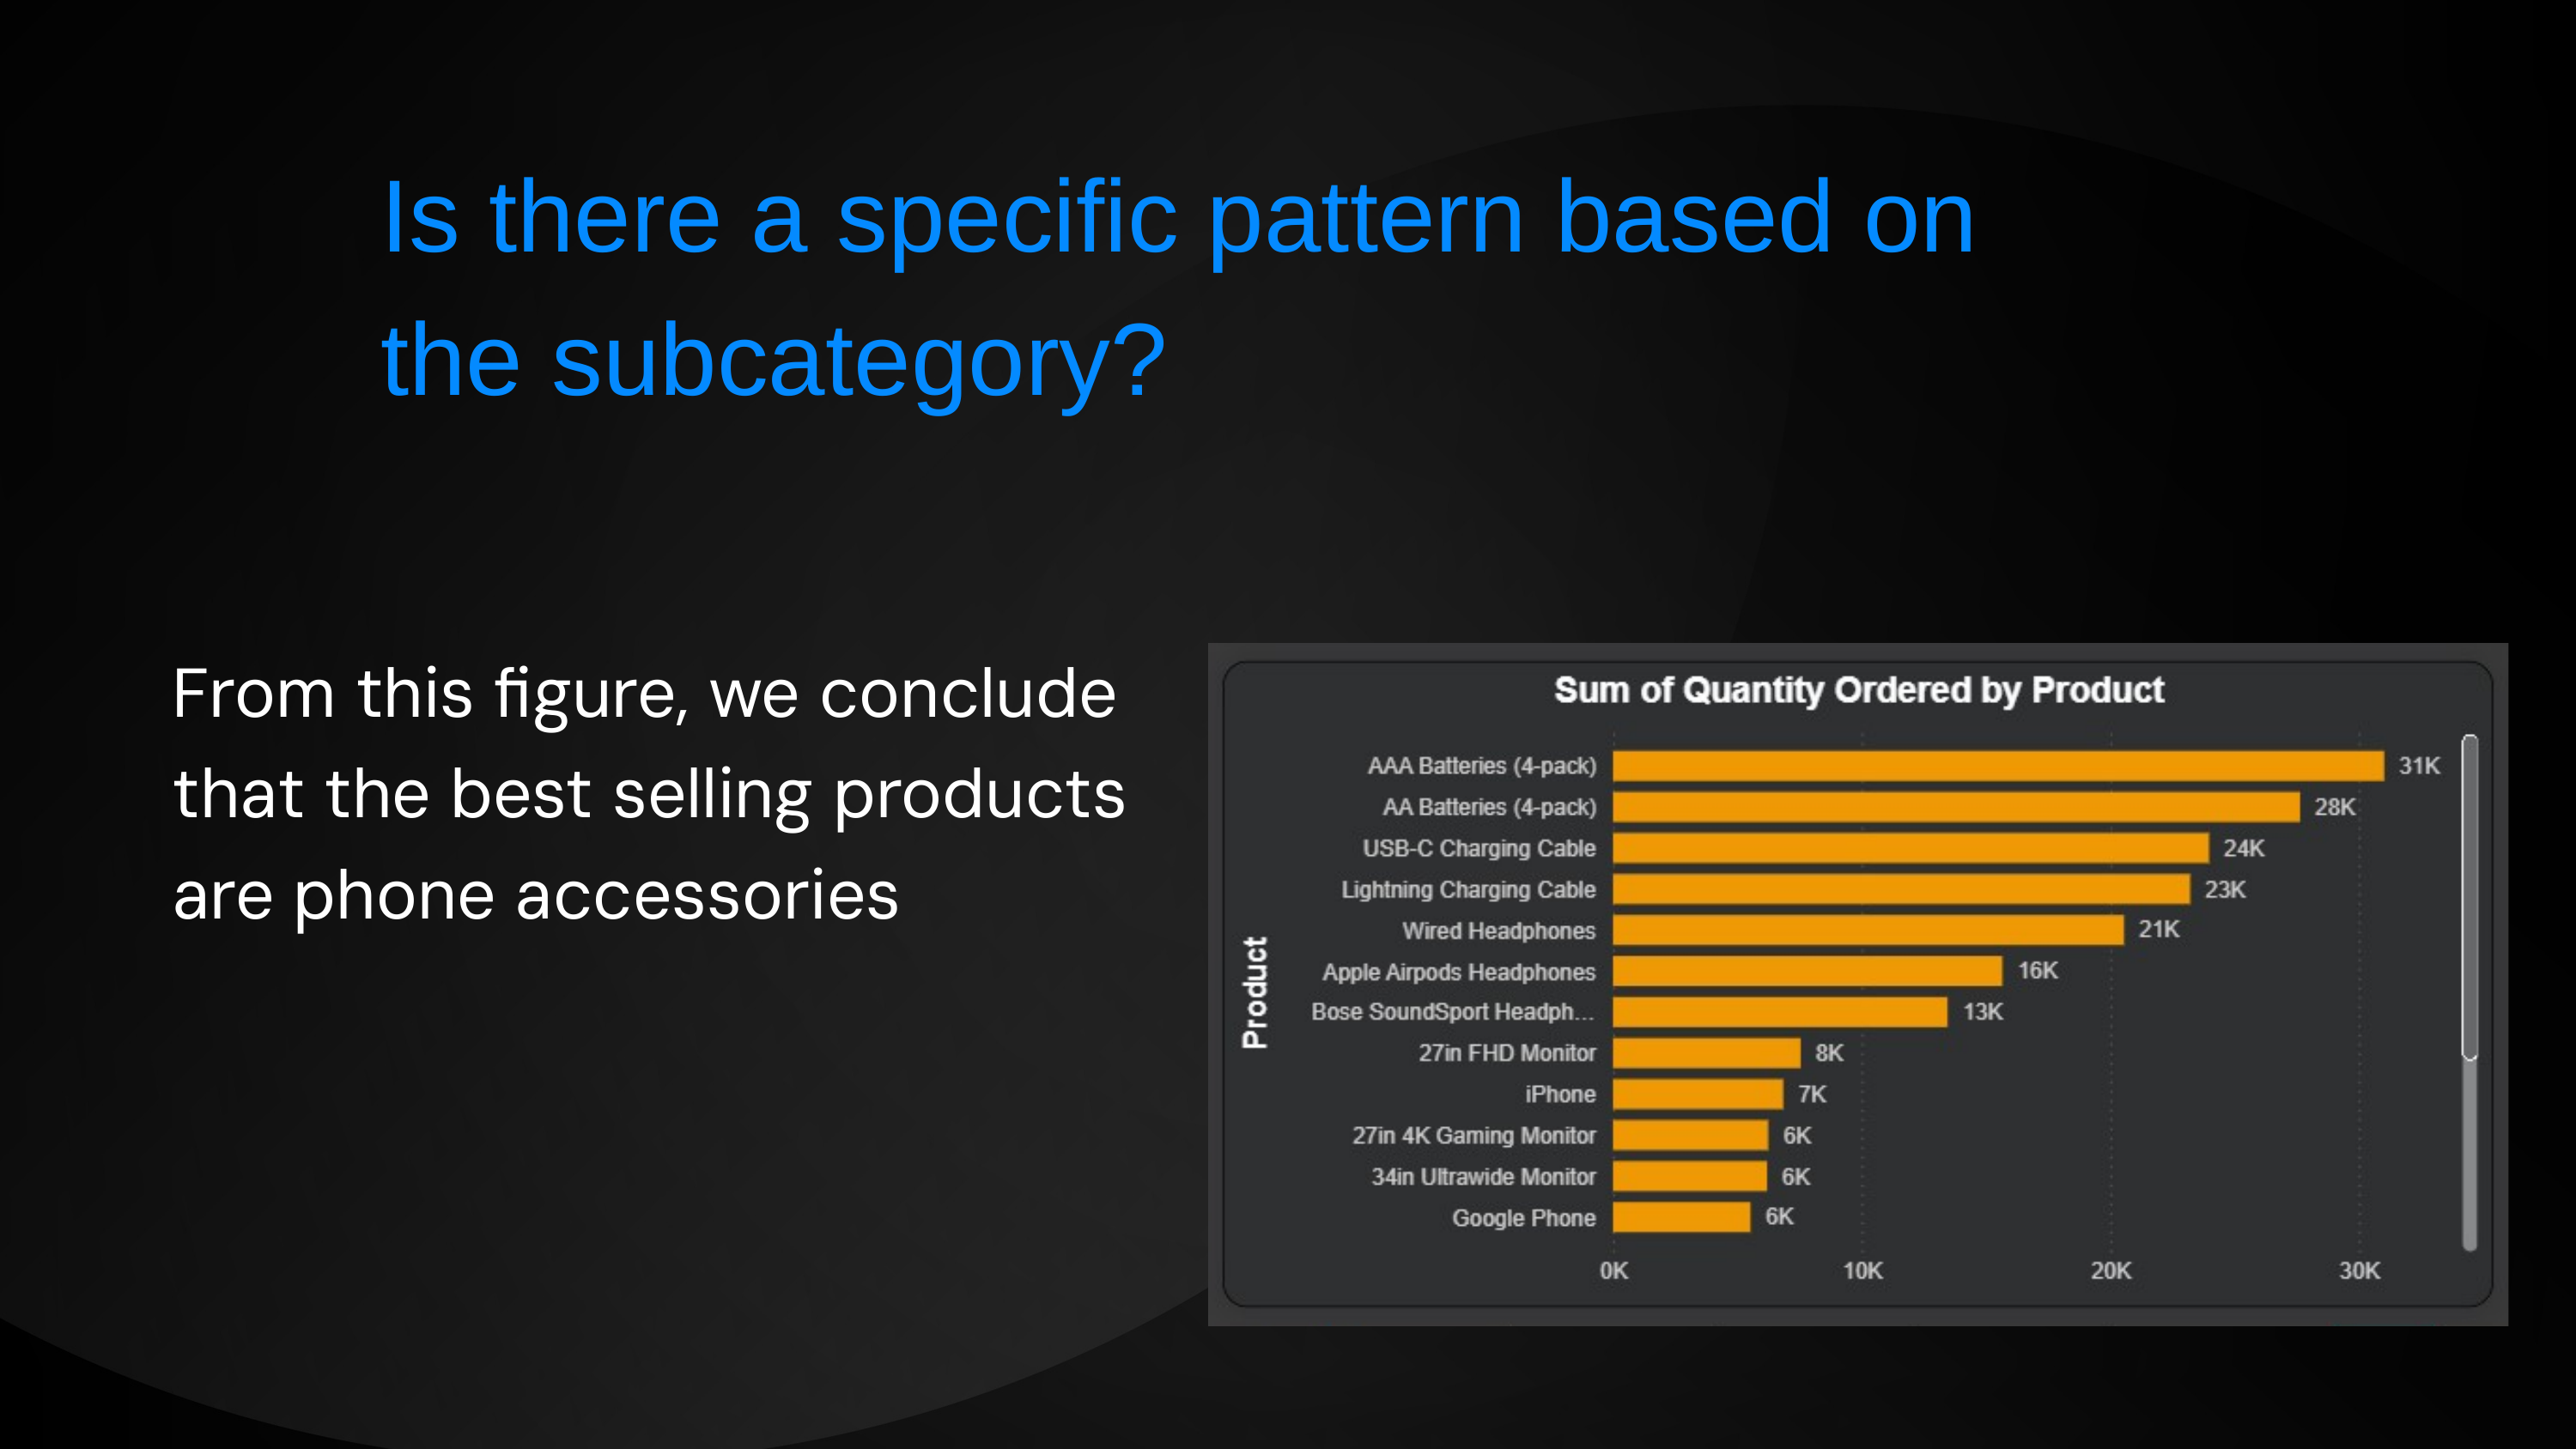

Is there a specific pattern based on the subcategory?
From this figure, we conclude that the best selling products are phone accessories